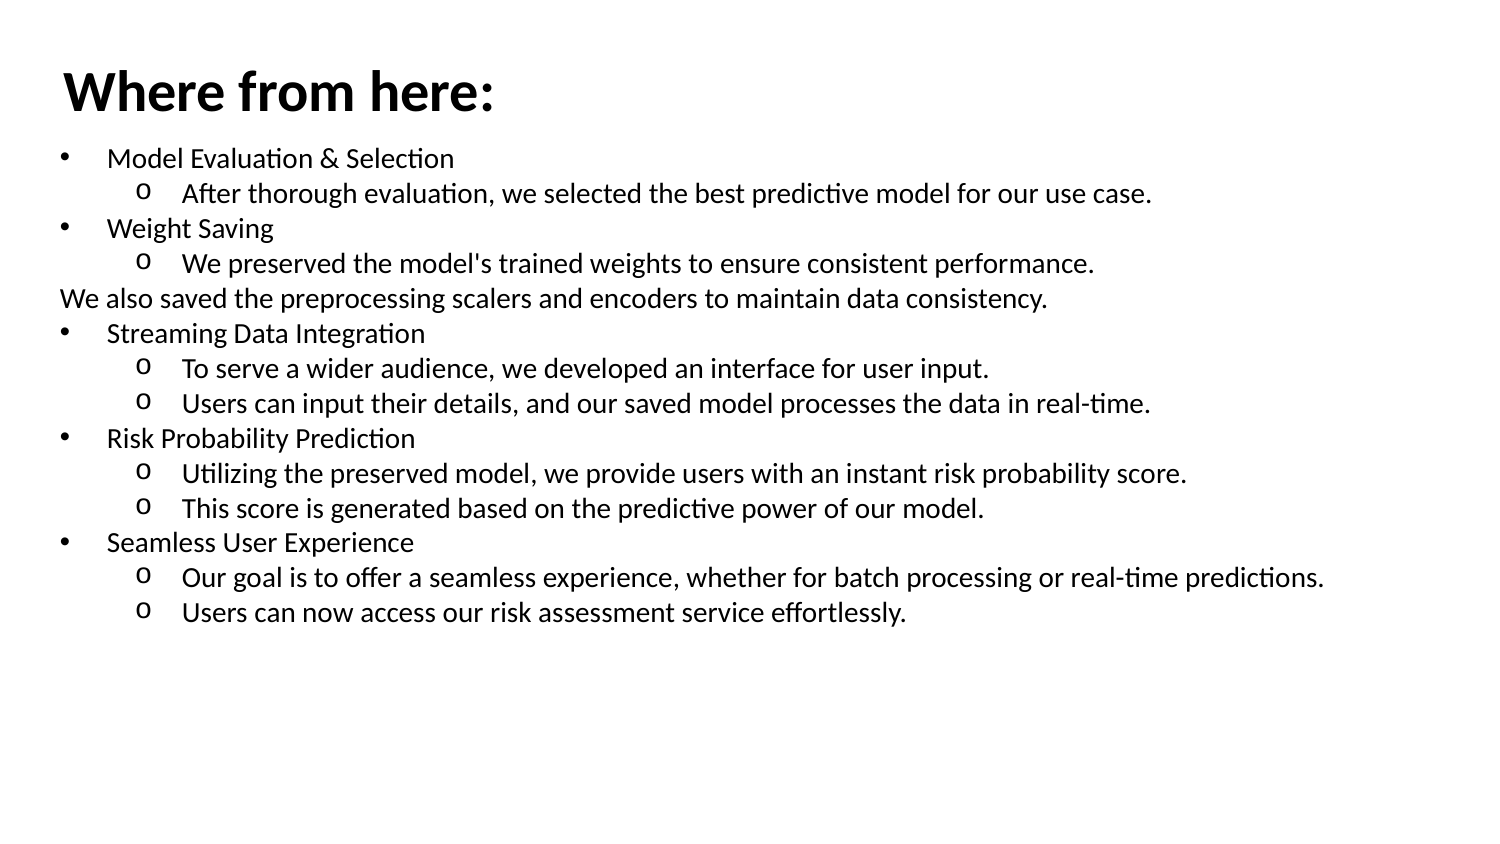

Where from here:
Model Evaluation & Selection
After thorough evaluation, we selected the best predictive model for our use case.
Weight Saving
We preserved the model's trained weights to ensure consistent performance.
We also saved the preprocessing scalers and encoders to maintain data consistency.
Streaming Data Integration
To serve a wider audience, we developed an interface for user input.
Users can input their details, and our saved model processes the data in real-time.
Risk Probability Prediction
Utilizing the preserved model, we provide users with an instant risk probability score.
This score is generated based on the predictive power of our model.
Seamless User Experience
Our goal is to offer a seamless experience, whether for batch processing or real-time predictions.
Users can now access our risk assessment service effortlessly.